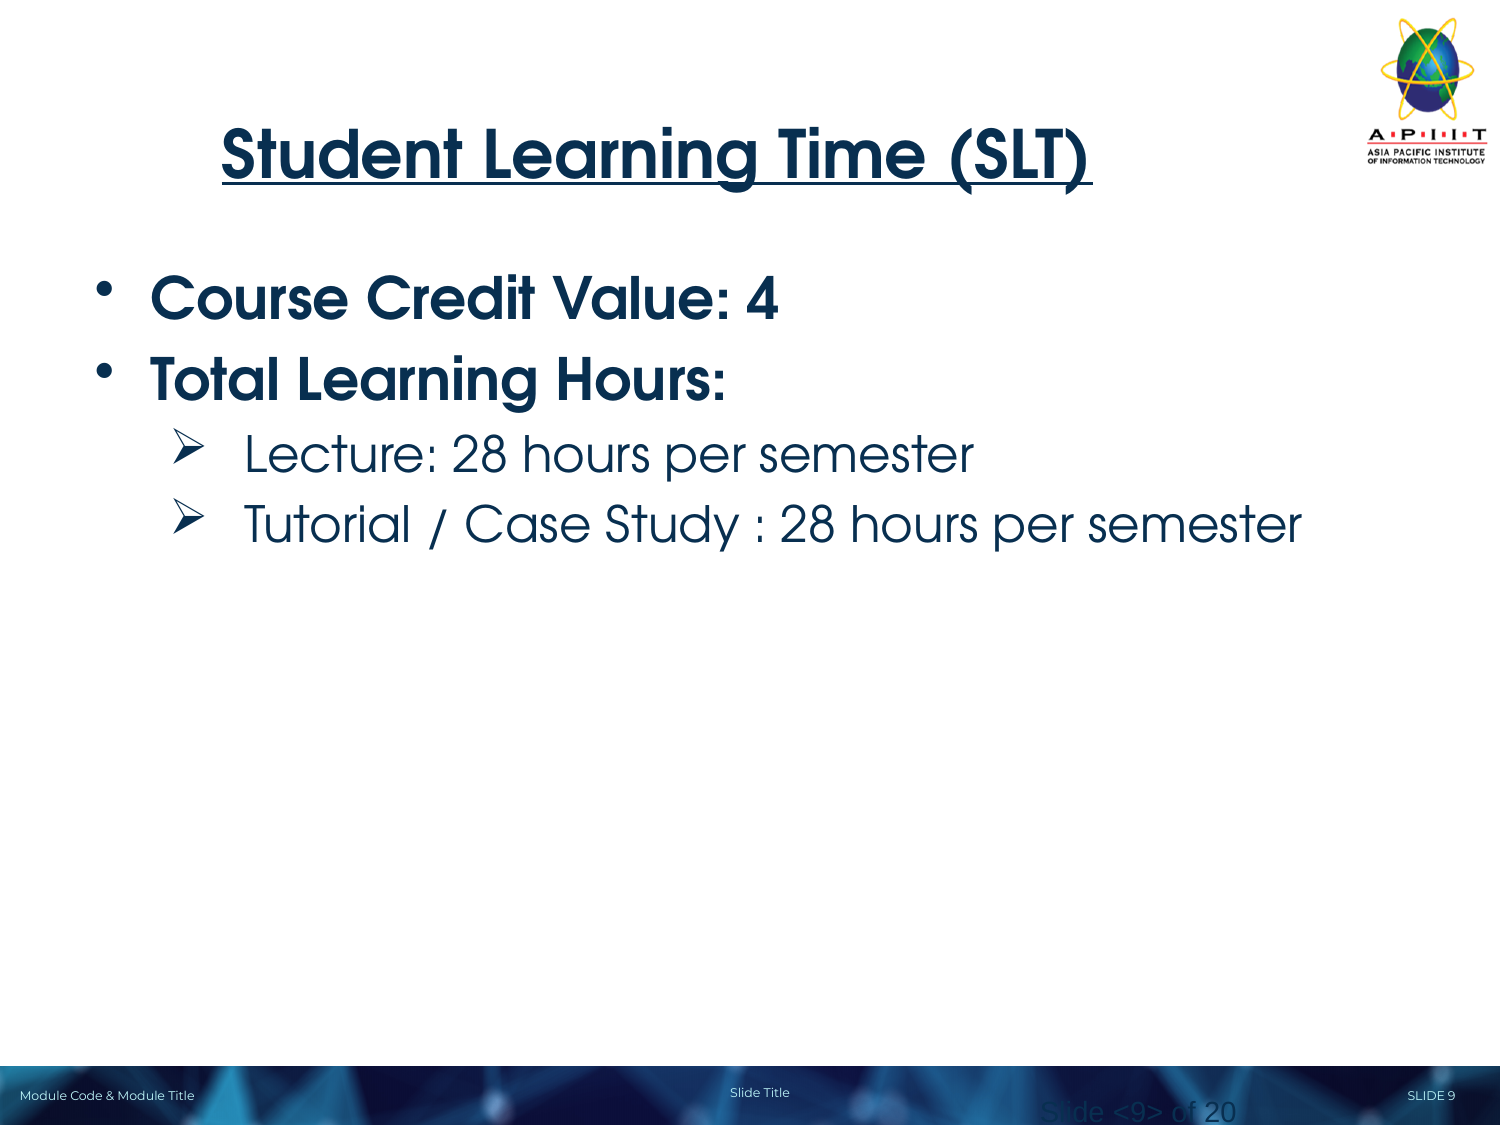

Student Learning Time (SLT)
Course Credit Value: 4
Total Learning Hours:
Lecture: 28 hours per semester
Tutorial / Case Study : 28 hours per semester

Slide <9> of 20